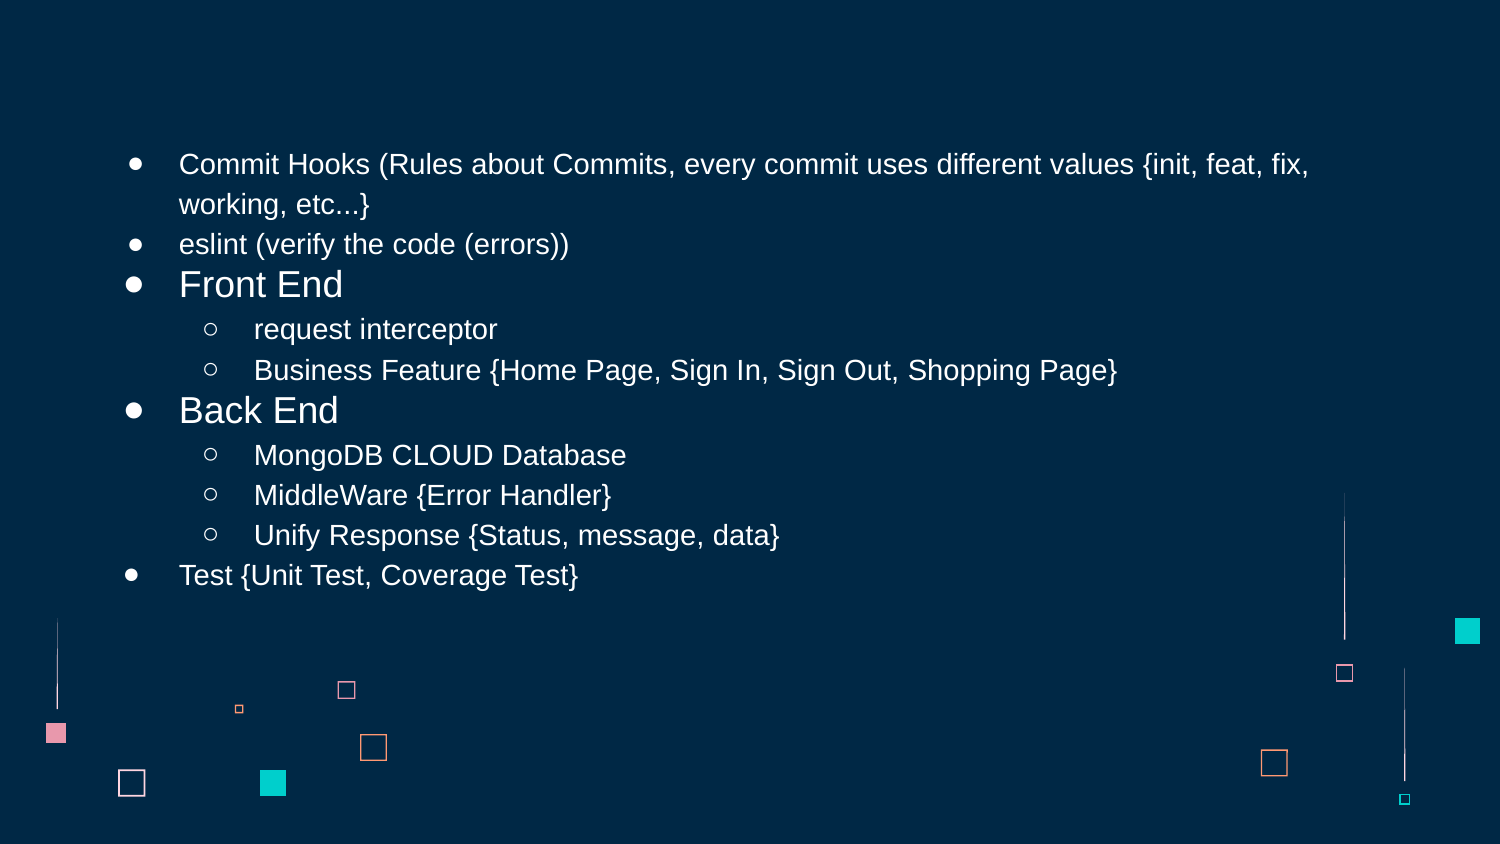

Commit Hooks (Rules about Commits, every commit uses different values {init, feat, fix, working, etc...}
eslint (verify the code (errors))
Front End
request interceptor
Business Feature {Home Page, Sign In, Sign Out, Shopping Page}
Back End
MongoDB CLOUD Database
MiddleWare {Error Handler}
Unify Response {Status, message, data}
Test {Unit Test, Coverage Test}